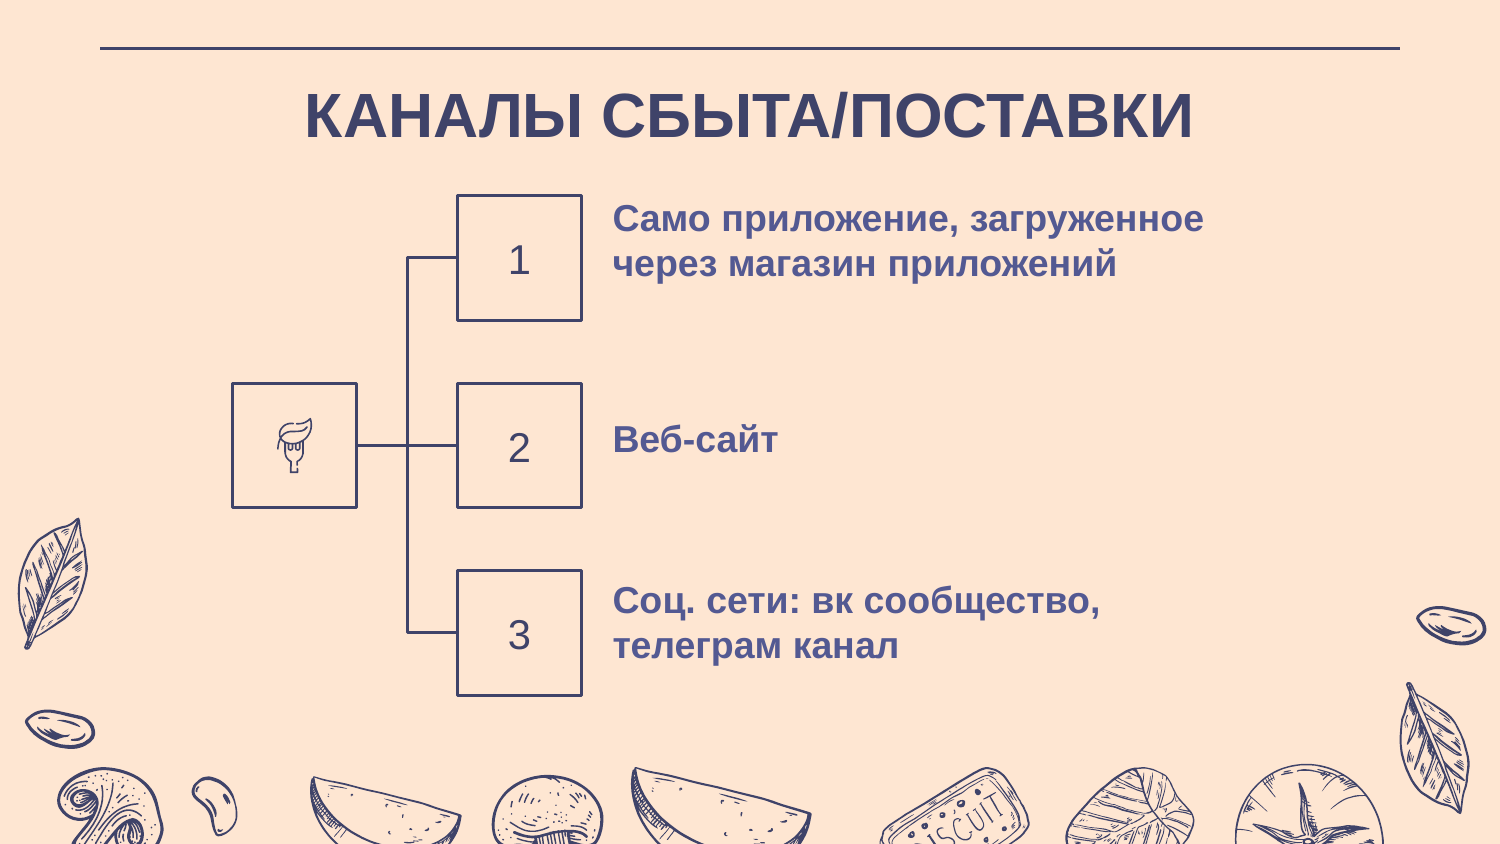

# КАНАЛЫ СБЫТА/ПОСТАВКИ
1
Само приложение, загруженное через магазин приложений

2
Веб-сайт

3
Соц. сети: вк сообщество, телеграм канал